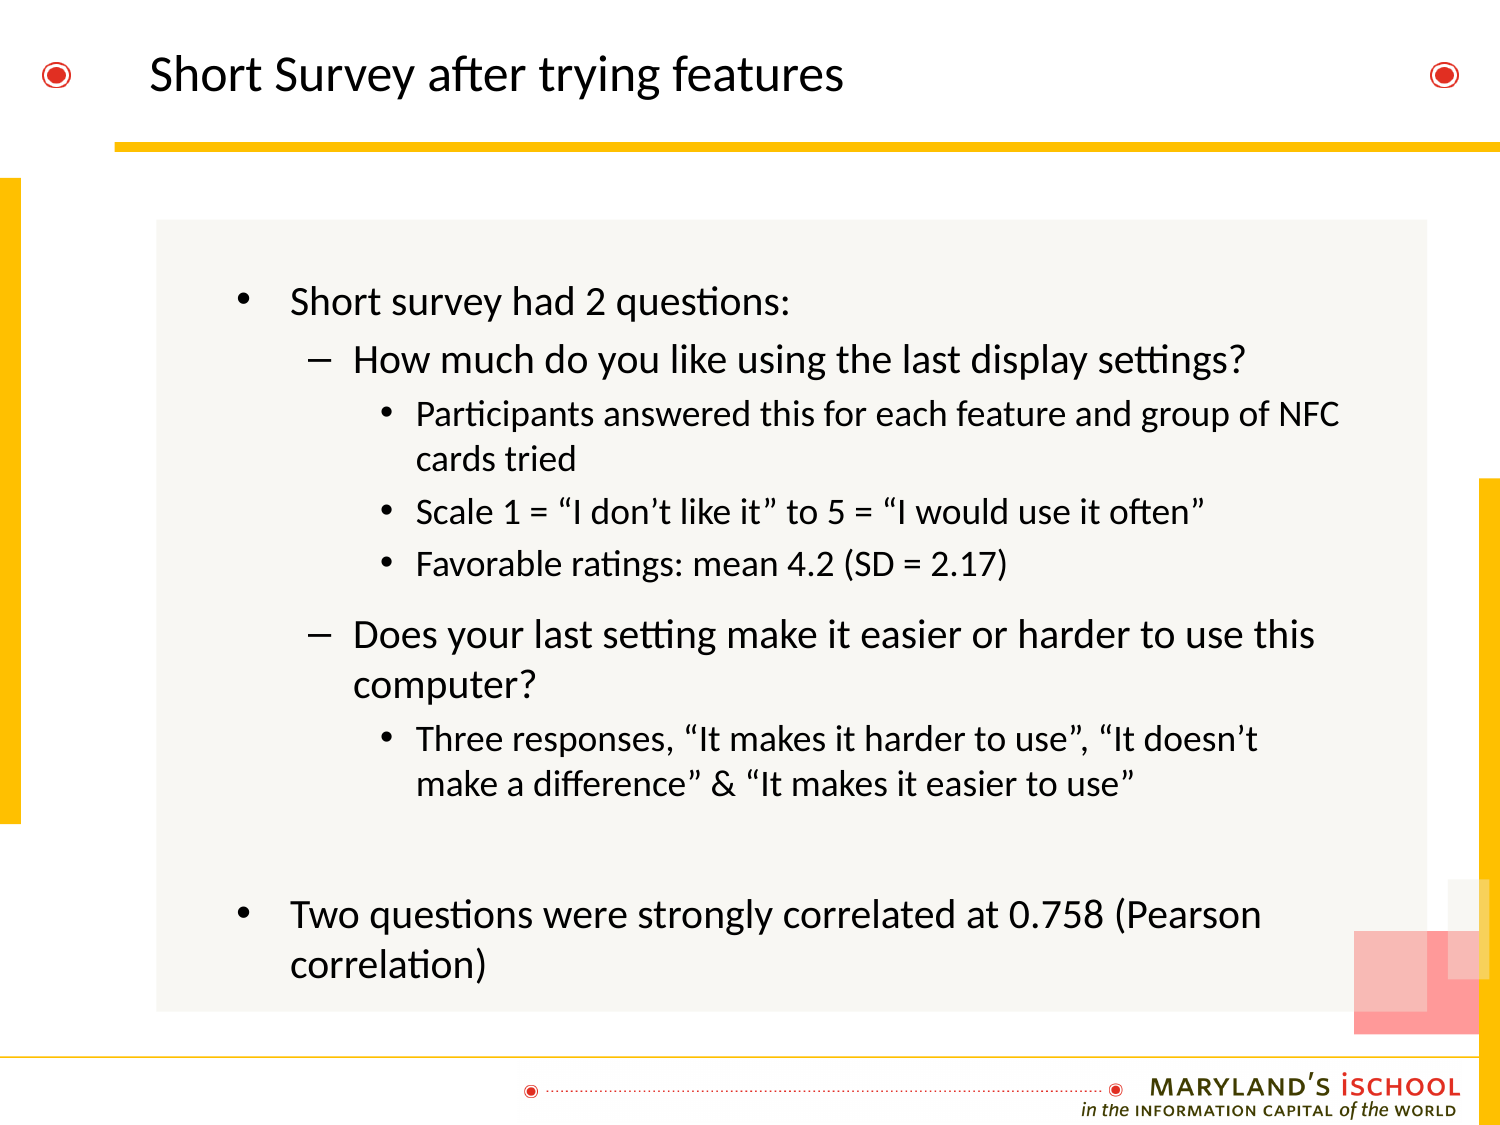

# Short Survey after trying features
Short survey had 2 questions:
How much do you like using the last display settings?
Participants answered this for each feature and group of NFC cards tried
Scale 1 = “I don’t like it” to 5 = “I would use it often”
Favorable ratings: mean 4.2 (SD = 2.17)
Does your last setting make it easier or harder to use this computer?
Three responses, “It makes it harder to use”, “It doesn’t make a difference” & “It makes it easier to use”

Two questions were strongly correlated at 0.758 (Pearson correlation)